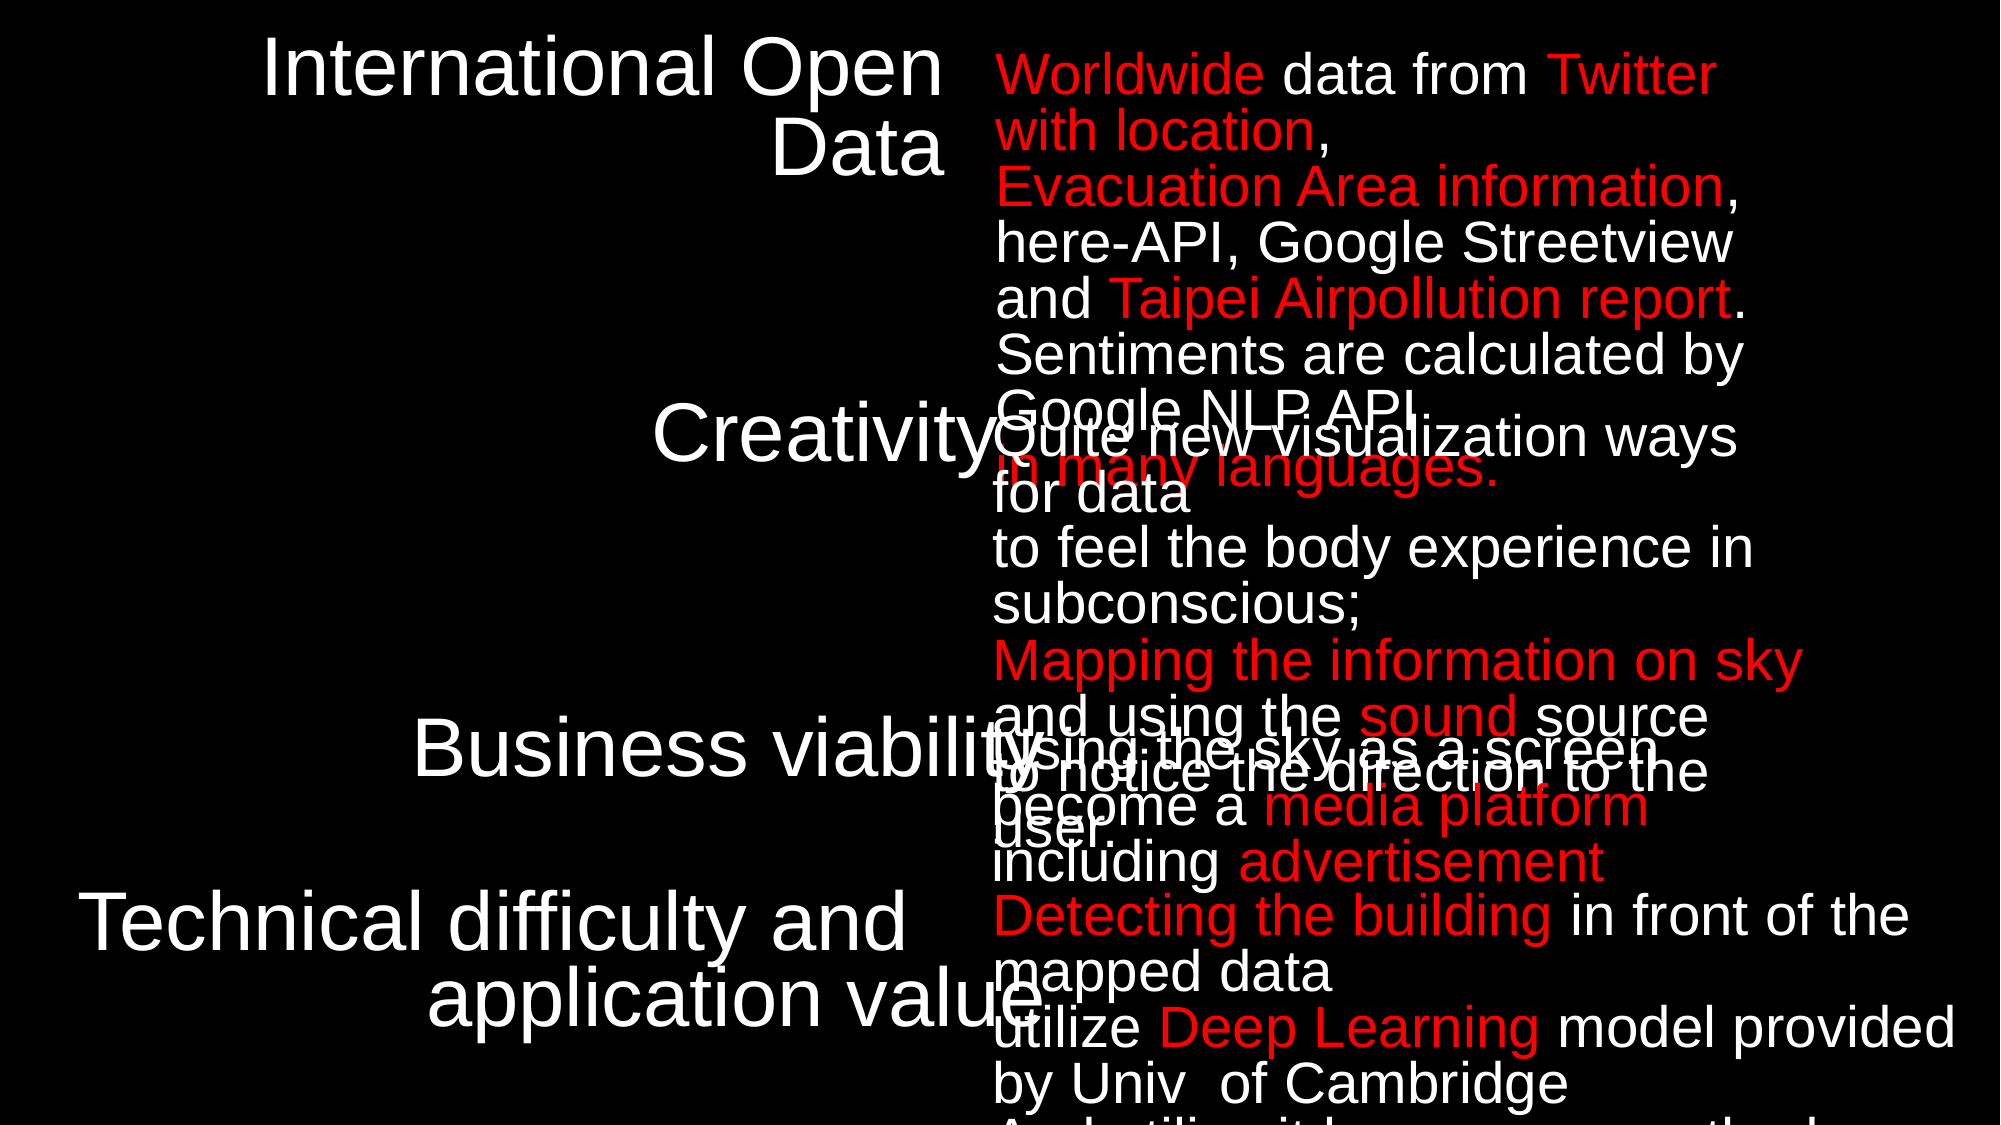

International Open Data

Worldwide data from Twitter with location,
Evacuation Area information,
here-API, Google Streetview
and Taipei Airpollution report.
Sentiments are calculated by Google NLP API
in many languages.
Creativity
Quite new visualization ways for data
to feel the body experience in subconscious;
Mapping the information on sky
and using the sound source
to notice the direction to the user.
Business viability
Using the sky as a screen become a media platform
including advertisement
Technical difficulty and
Detecting the building in front of the mapped data
utilize Deep Learning model provided
by Univ  of Cambridge
And utilize it by our own method “Double Sphere Mapping”
application value